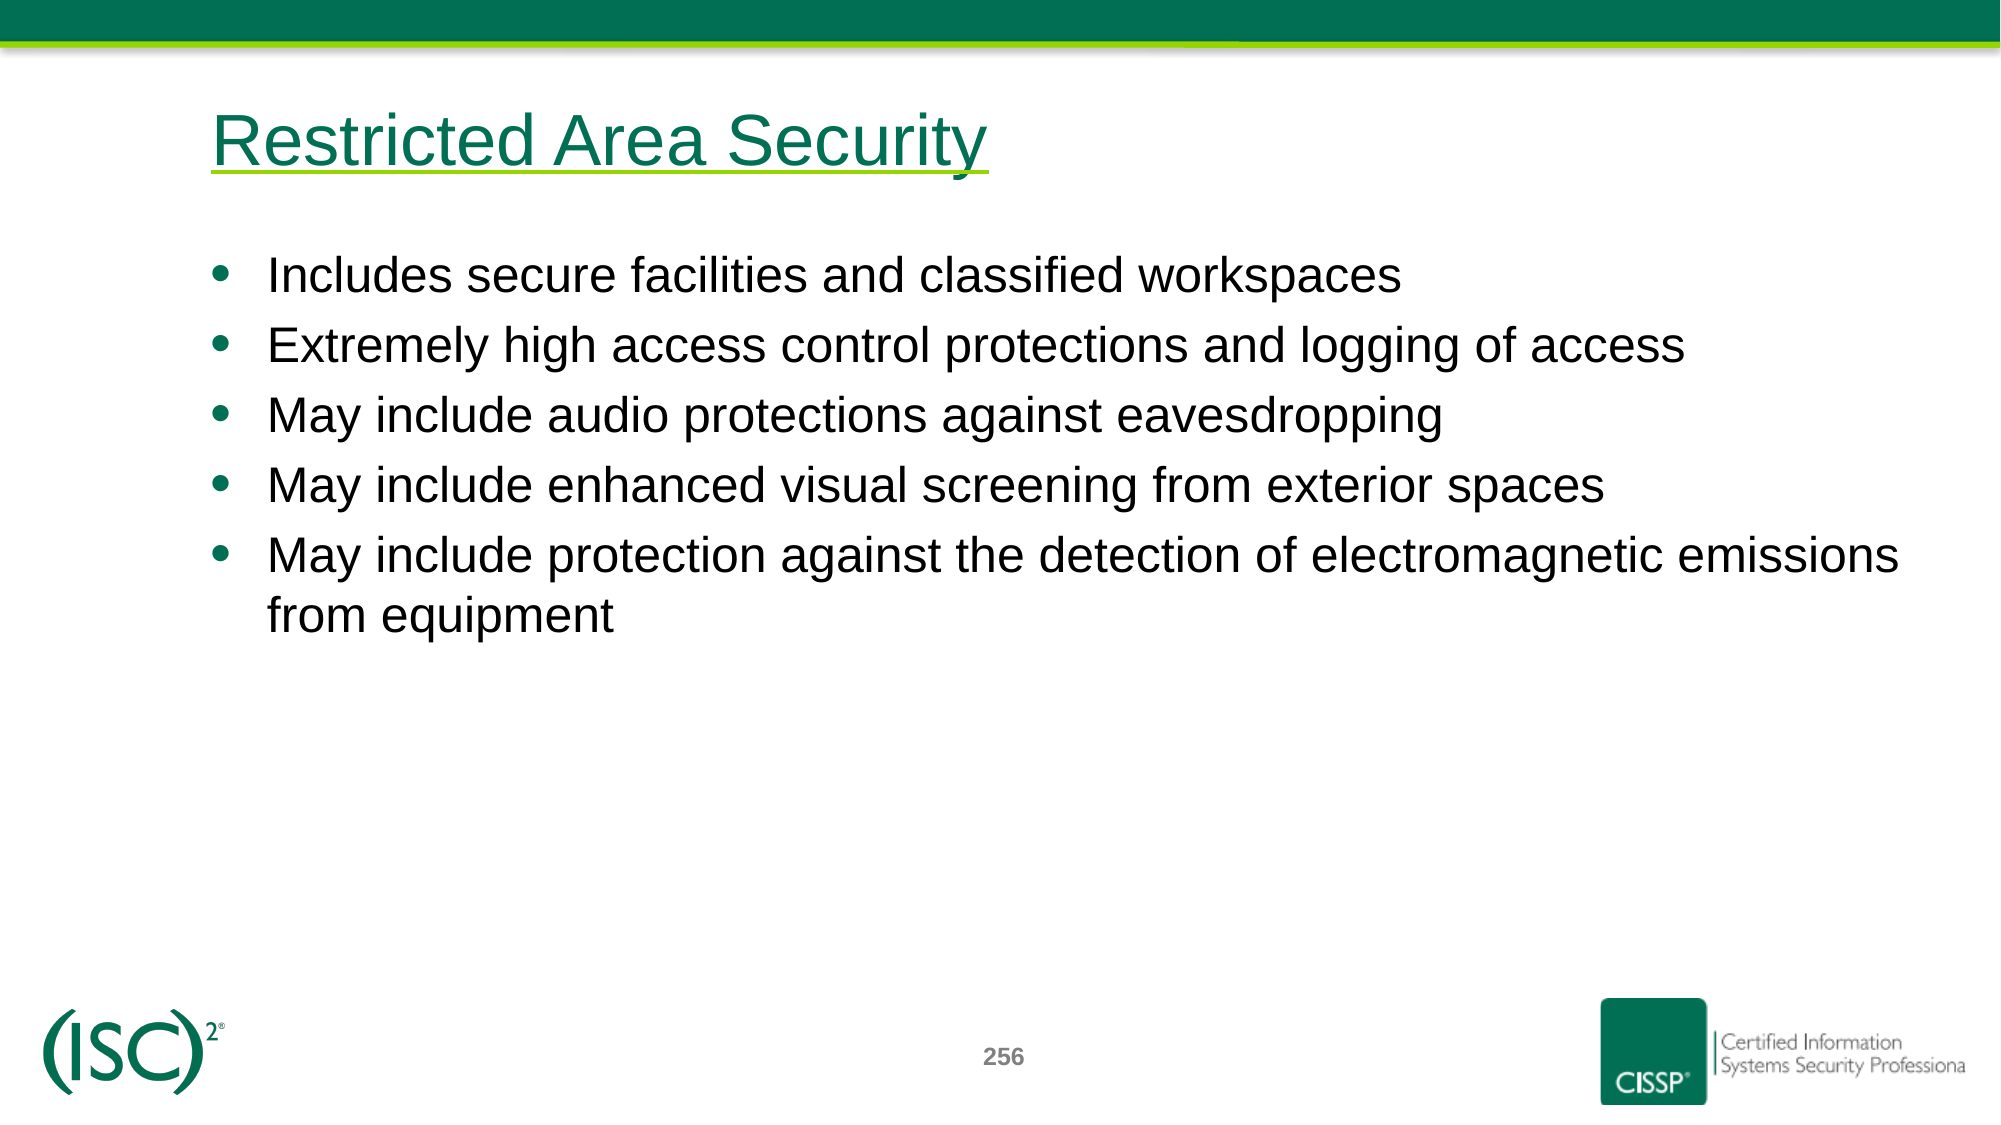

# Restricted Area Security
Includes secure facilities and classified workspaces
Extremely high access control protections and logging of access
May include audio protections against eavesdropping
May include enhanced visual screening from exterior spaces
May include protection against the detection of electromagnetic emissions from equipment